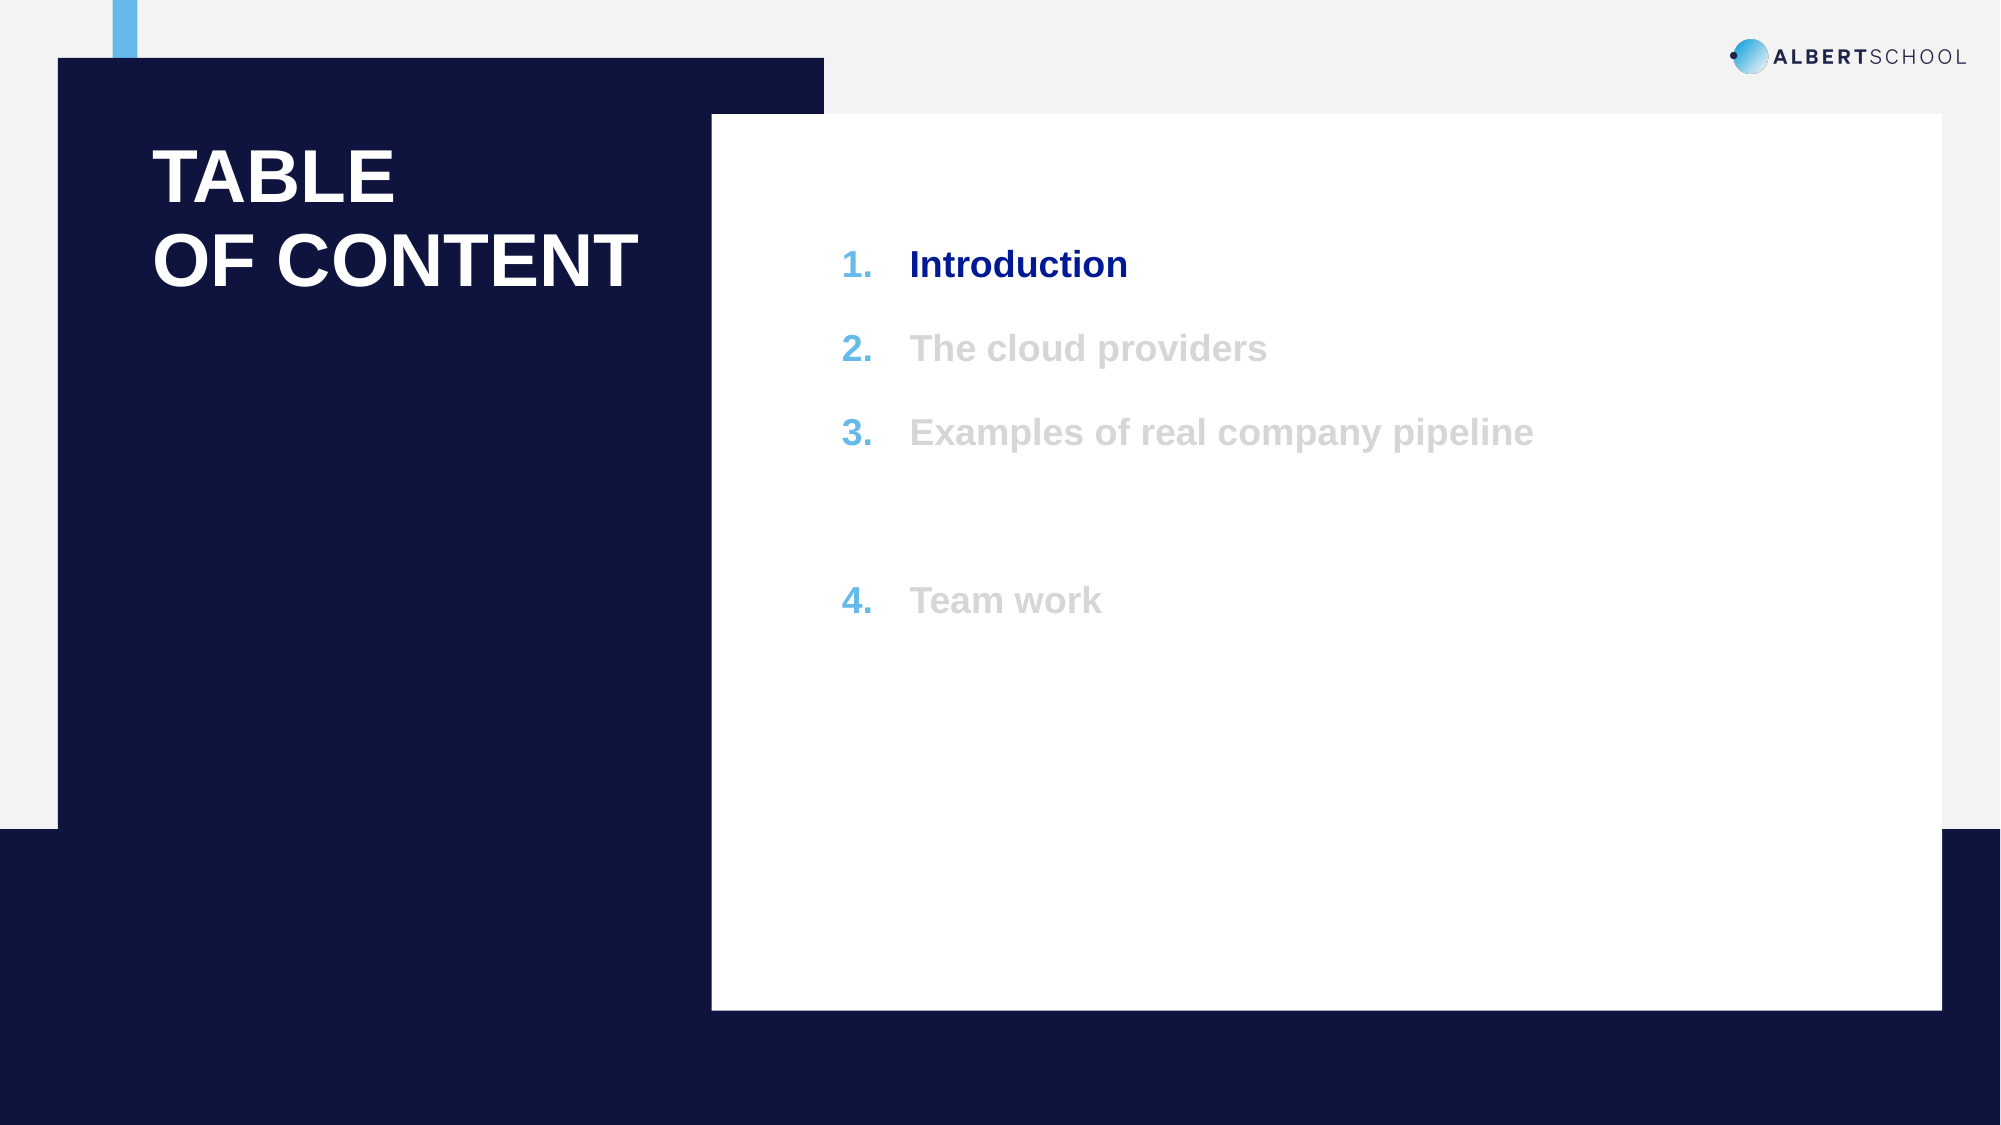

TABLE
OF CONTENT

Introduction
The cloud providers
Examples of real company pipeline
Team work
2